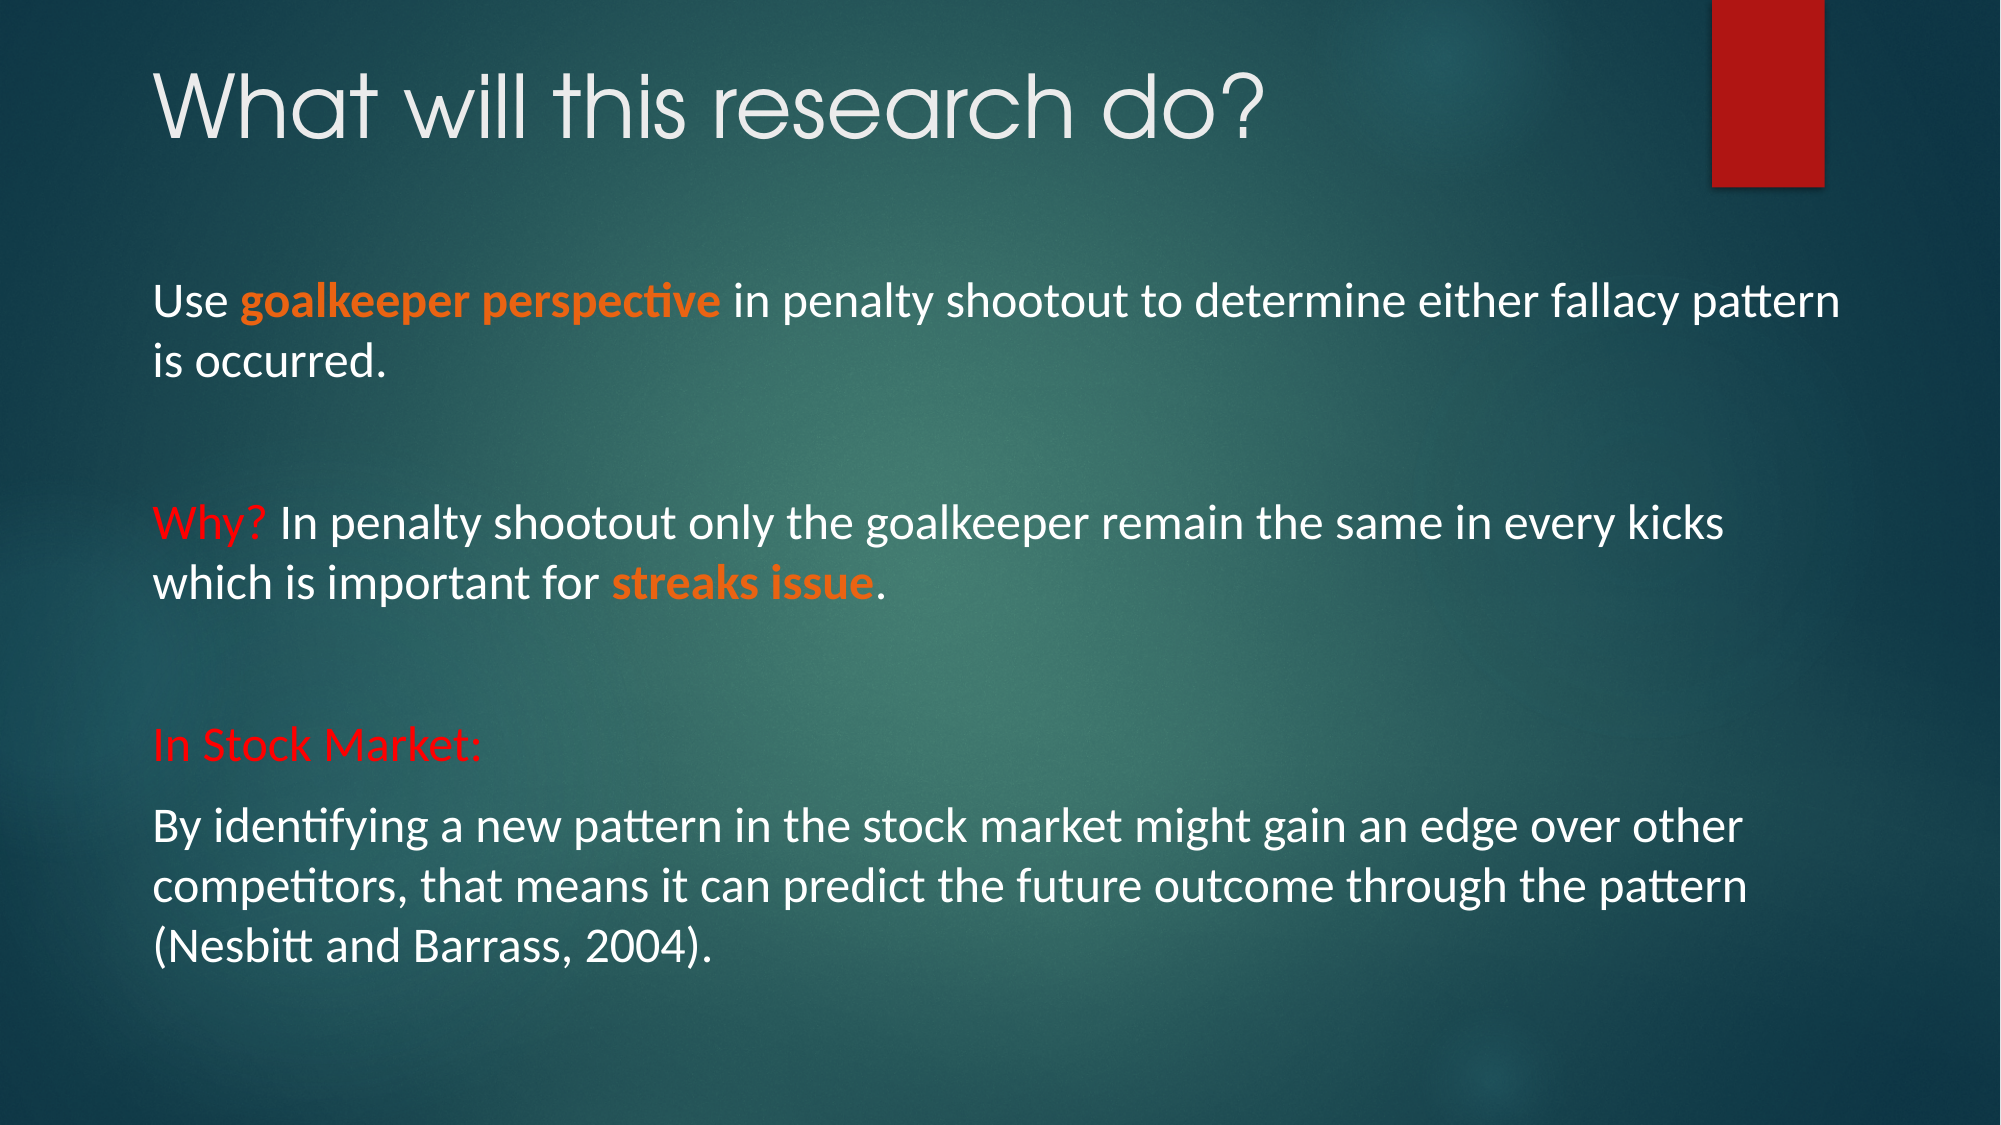

# What will this research do?
Use goalkeeper perspective in penalty shootout to determine either fallacy pattern is occurred.

Why? In penalty shootout only the goalkeeper remain the same in every kicks which is important for streaks issue.

In Stock Market:
By identifying a new pattern in the stock market might gain an edge over other competitors, that means it can predict the future outcome through the pattern (Nesbitt and Barrass, 2004).